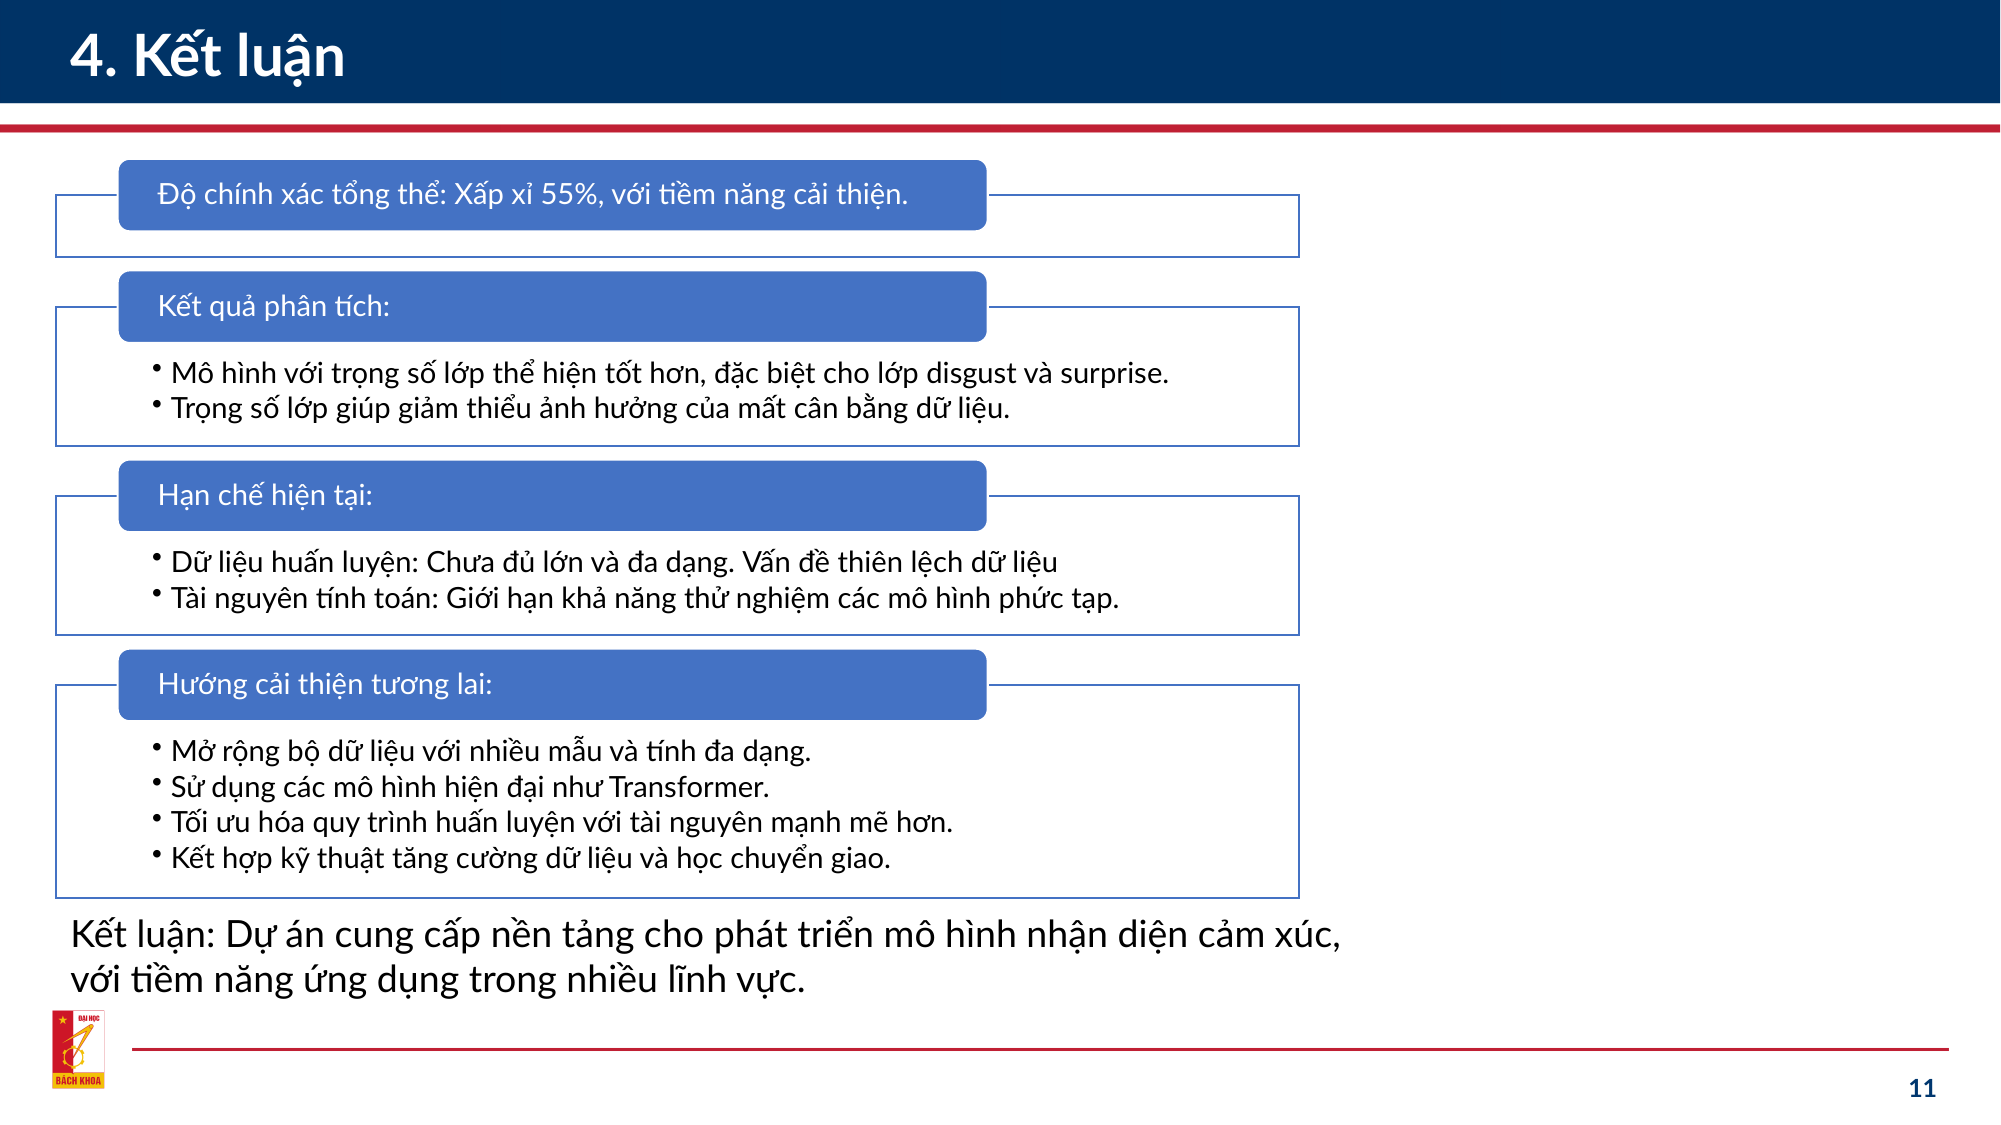

# 4. Kết luận
Độ chính xác tổng thể: Xấp xỉ 55%, với tiềm năng cải thiện.
Mô hình với trọng số lớp thể hiện tốt hơn, đặc biệt cho lớp disgust và surprise.
Trọng số lớp giúp giảm thiểu ảnh hưởng của mất cân bằng dữ liệu.
Kết quả phân tích:
Dữ liệu huấn luyện: Chưa đủ lớn và đa dạng. Vấn đề thiên lệch dữ liệu
Tài nguyên tính toán: Giới hạn khả năng thử nghiệm các mô hình phức tạp.
Hạn chế hiện tại:
Mở rộng bộ dữ liệu với nhiều mẫu và tính đa dạng.
Sử dụng các mô hình hiện đại như Transformer.
Tối ưu hóa quy trình huấn luyện với tài nguyên mạnh mẽ hơn.
Kết hợp kỹ thuật tăng cường dữ liệu và học chuyển giao.
Hướng cải thiện tương lai:
Kết luận: Dự án cung cấp nền tảng cho phát triển mô hình nhận diện cảm xúc, với tiềm năng ứng dụng trong nhiều lĩnh vực.
11